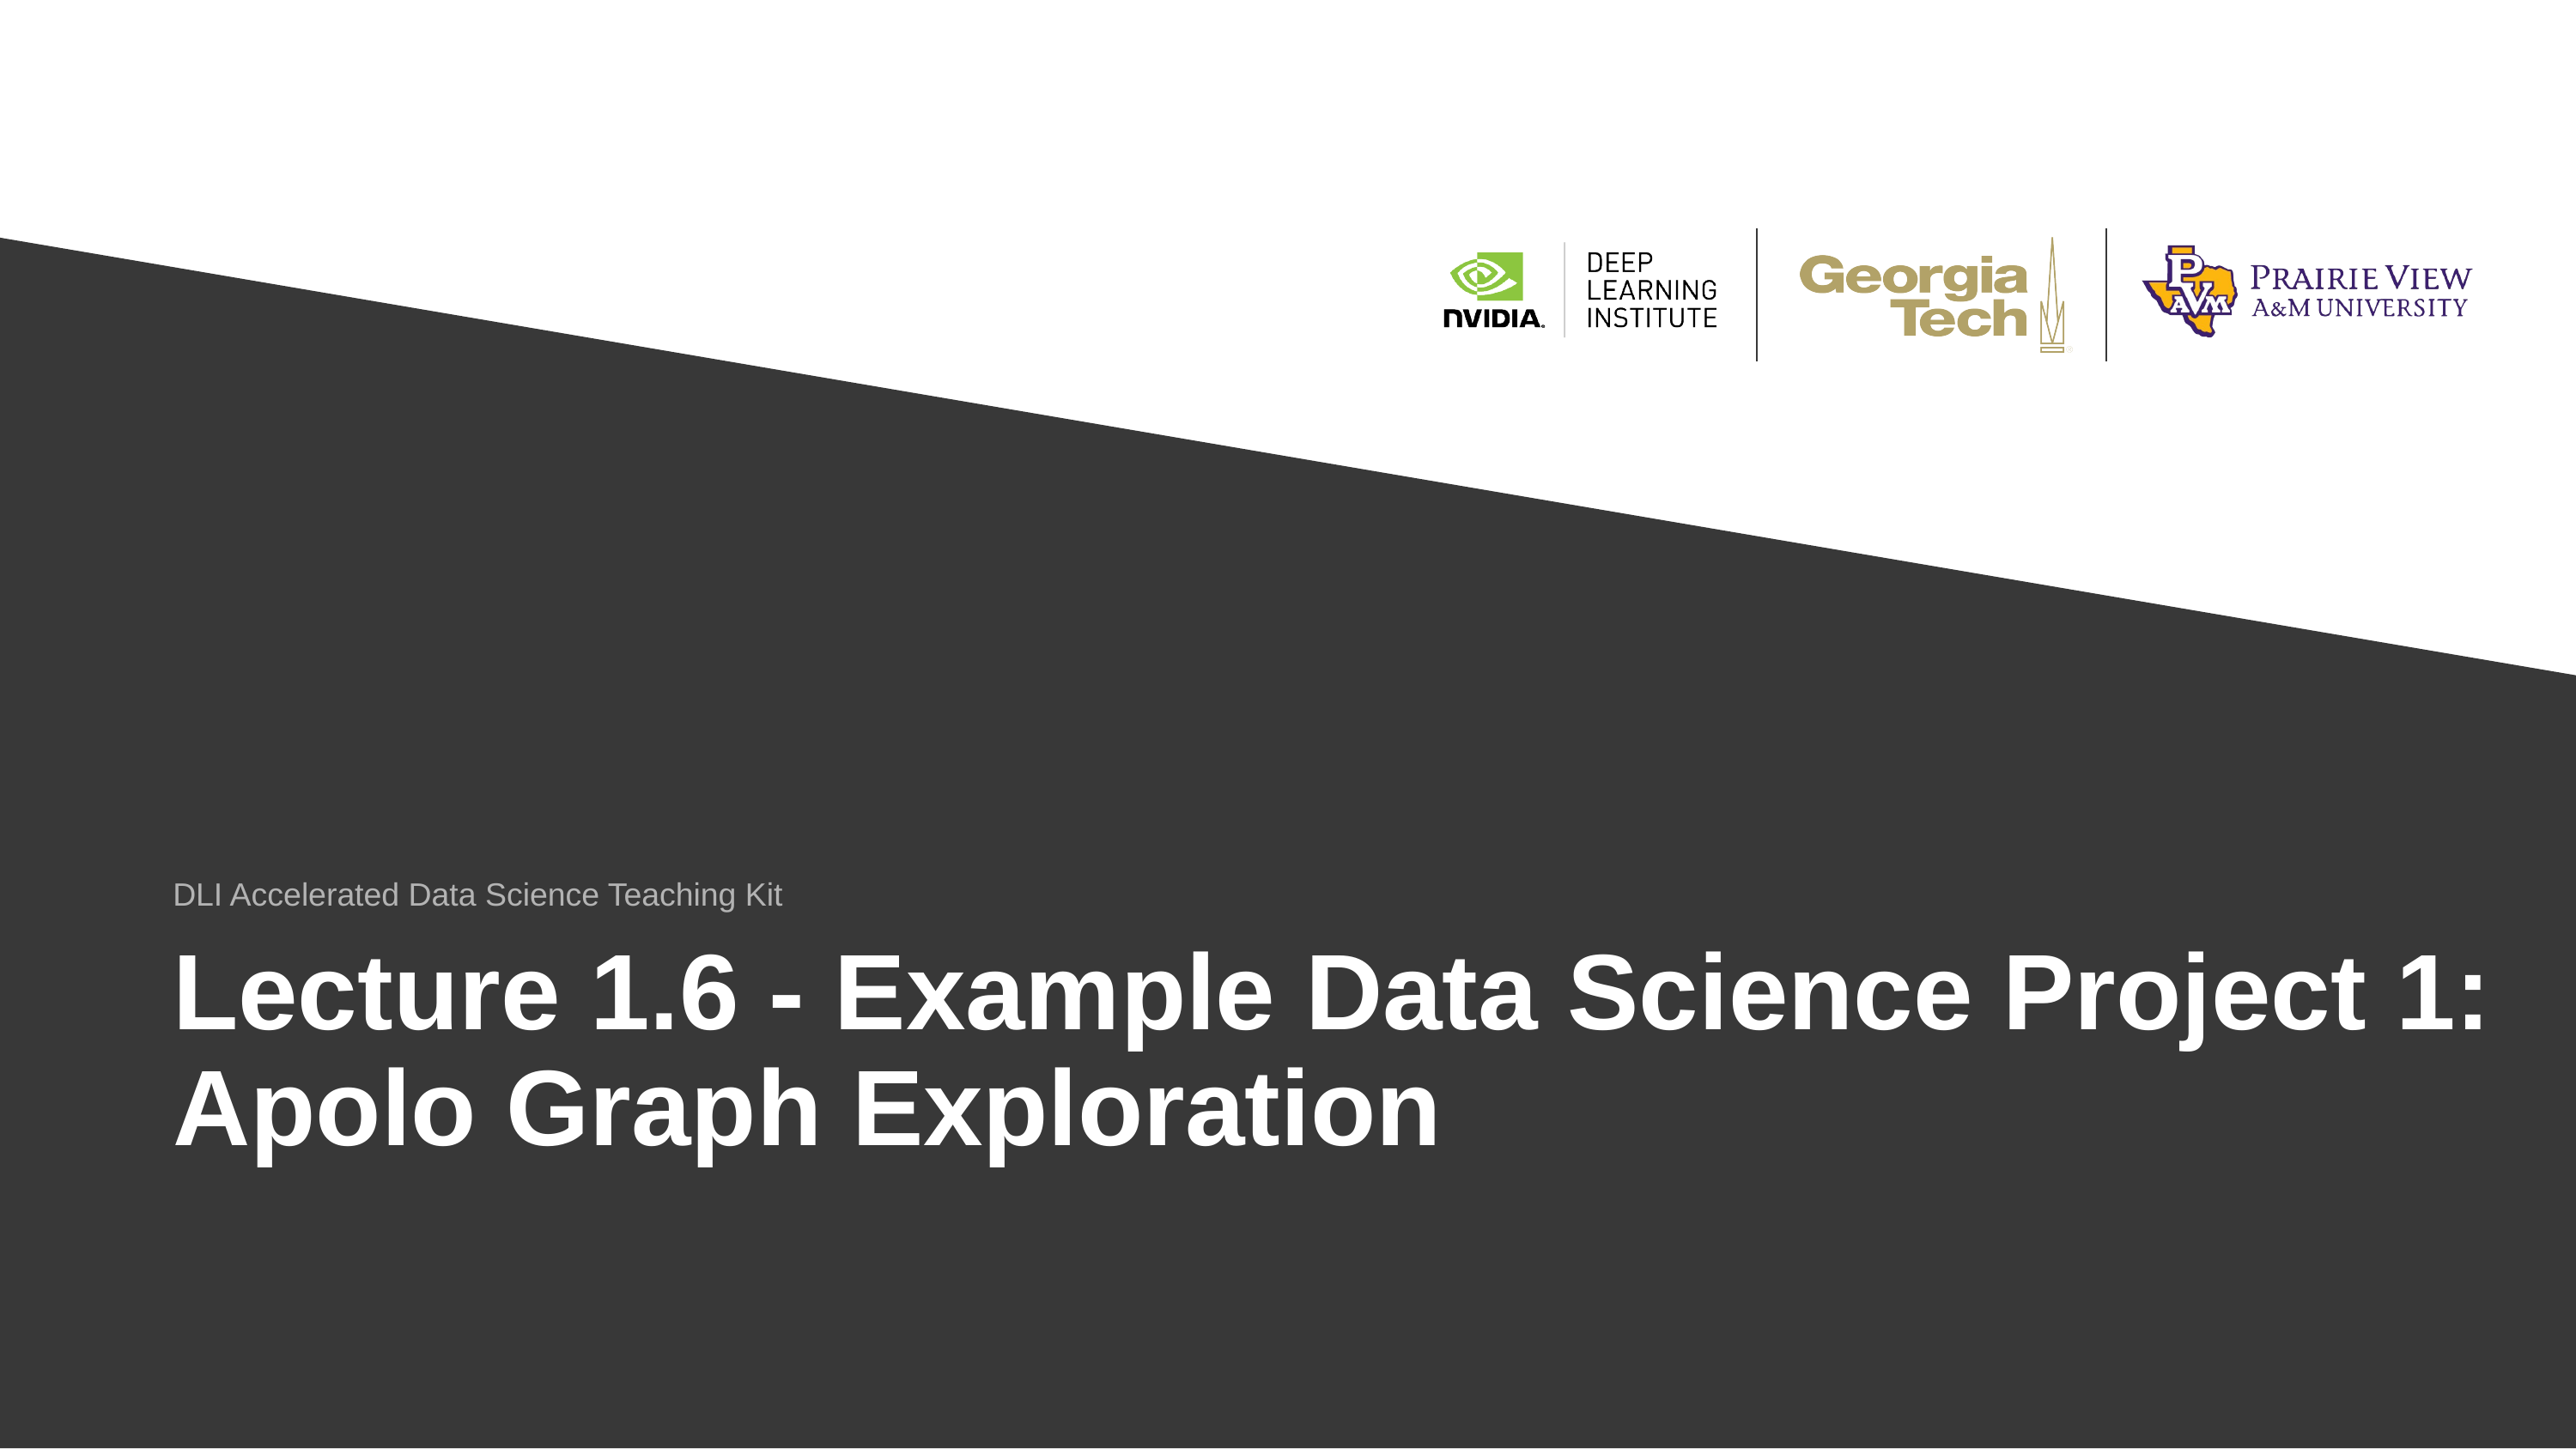

DLI Accelerated Data Science Teaching Kit
# Lecture 1.6 - Example Data Science Project 1: Apolo Graph Exploration